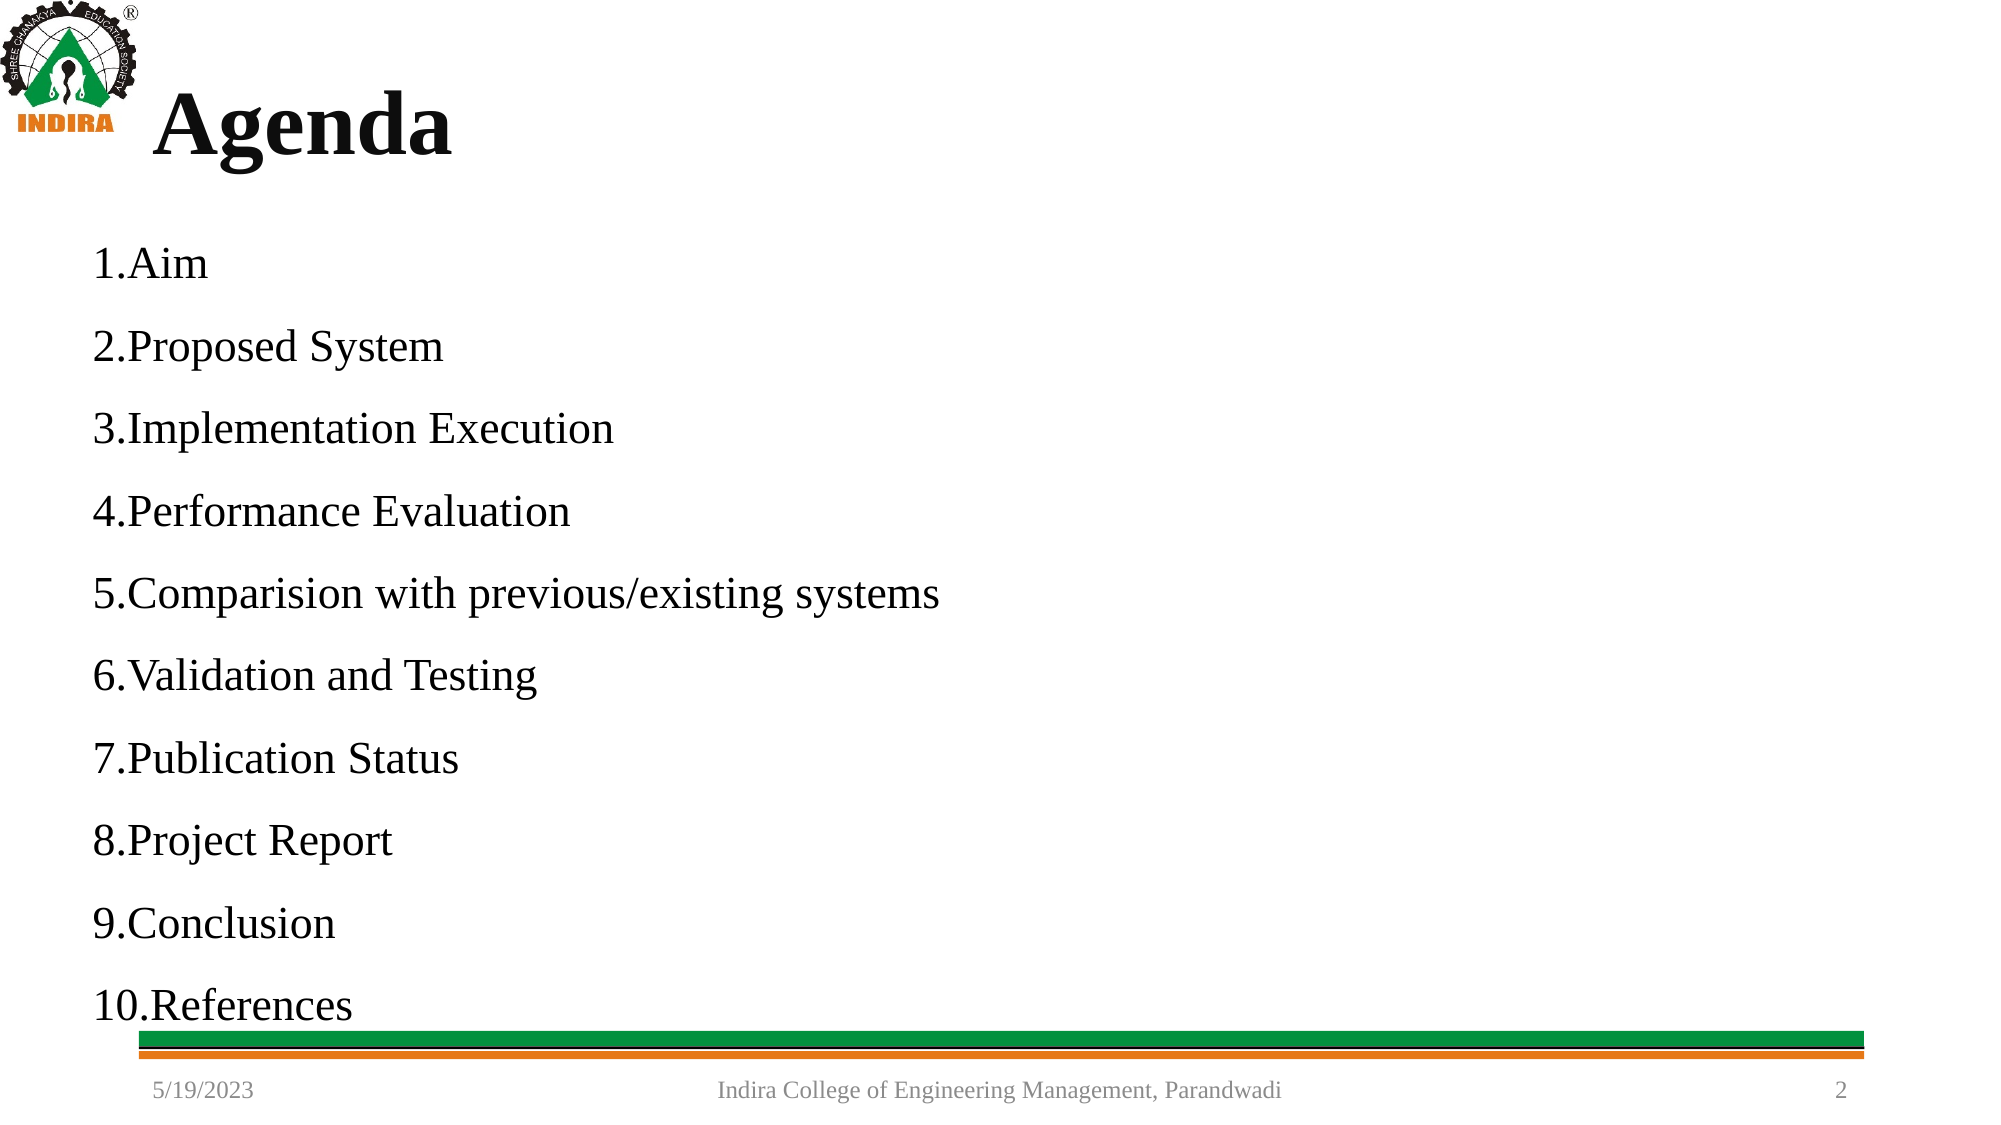

# Agenda
1.Aim
2.Proposed System
3.Implementation Execution
4.Performance Evaluation
5.Comparision with previous/existing systems
6.Validation and Testing
7.Publication Status
8.Project Report
9.Conclusion
10.References

5/19/2023
Indira College of Engineering Management, Parandwadi
2